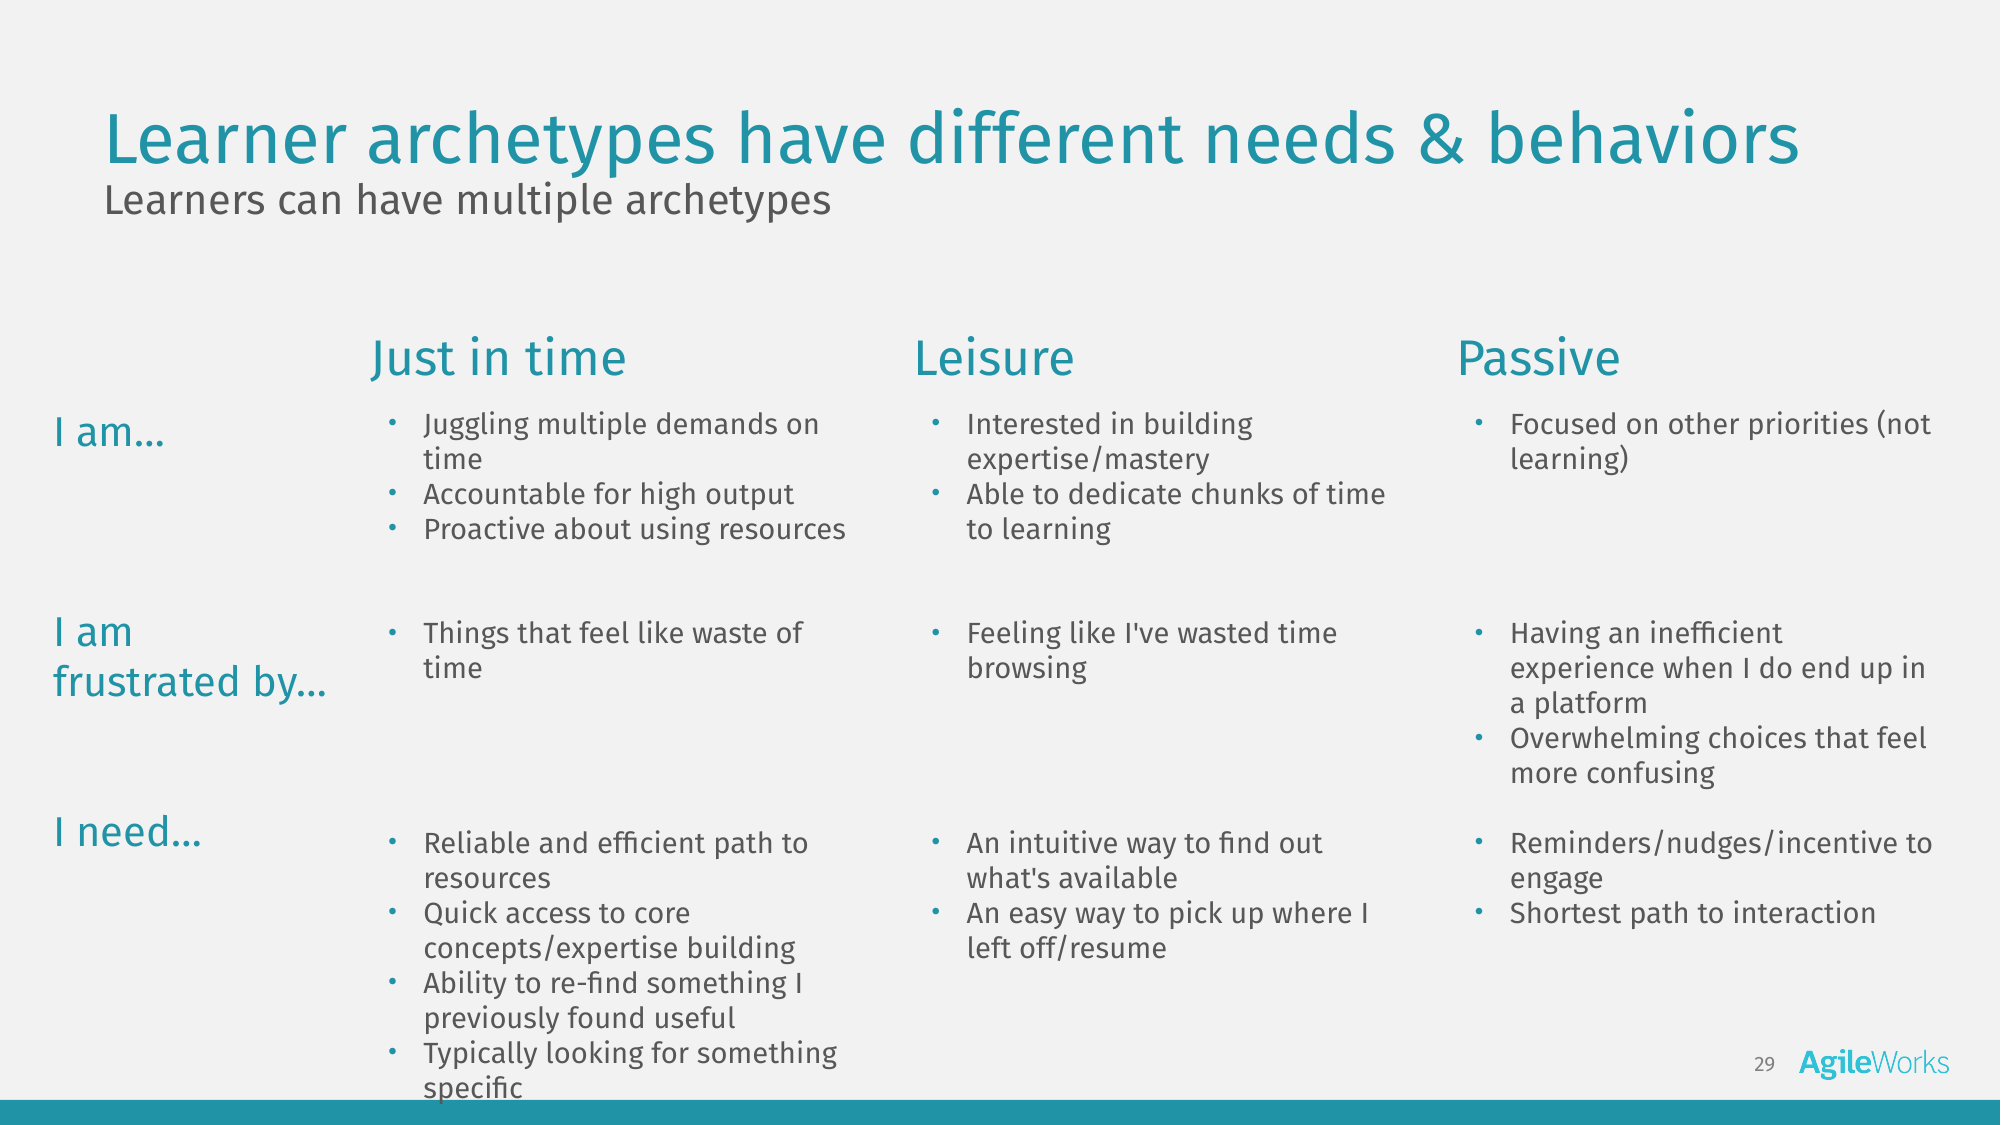

# Learner archetypes have different needs & behaviors Learners can have multiple archetypes
Just in time
Leisure
Passive
I am…

I am
frustrated by…

I need…
Juggling multiple demands on time
Accountable for high output
Proactive about using resources

Things that feel like waste of time

Reliable and efficient path to resources
Quick access to core concepts/expertise building
Ability to re-find something I previously found useful
Typically looking for something specific

Interested in building expertise/mastery
Able to dedicate chunks of time to learning

Feeling like I've wasted time browsing

An intuitive way to find out what's available
An easy way to pick up where I left off/resume

Focused on other priorities (not learning)

Having an inefficient experience when I do end up in a platform
Overwhelming choices that feel more confusing

Reminders/nudges/incentive to engage
Shortest path to interaction